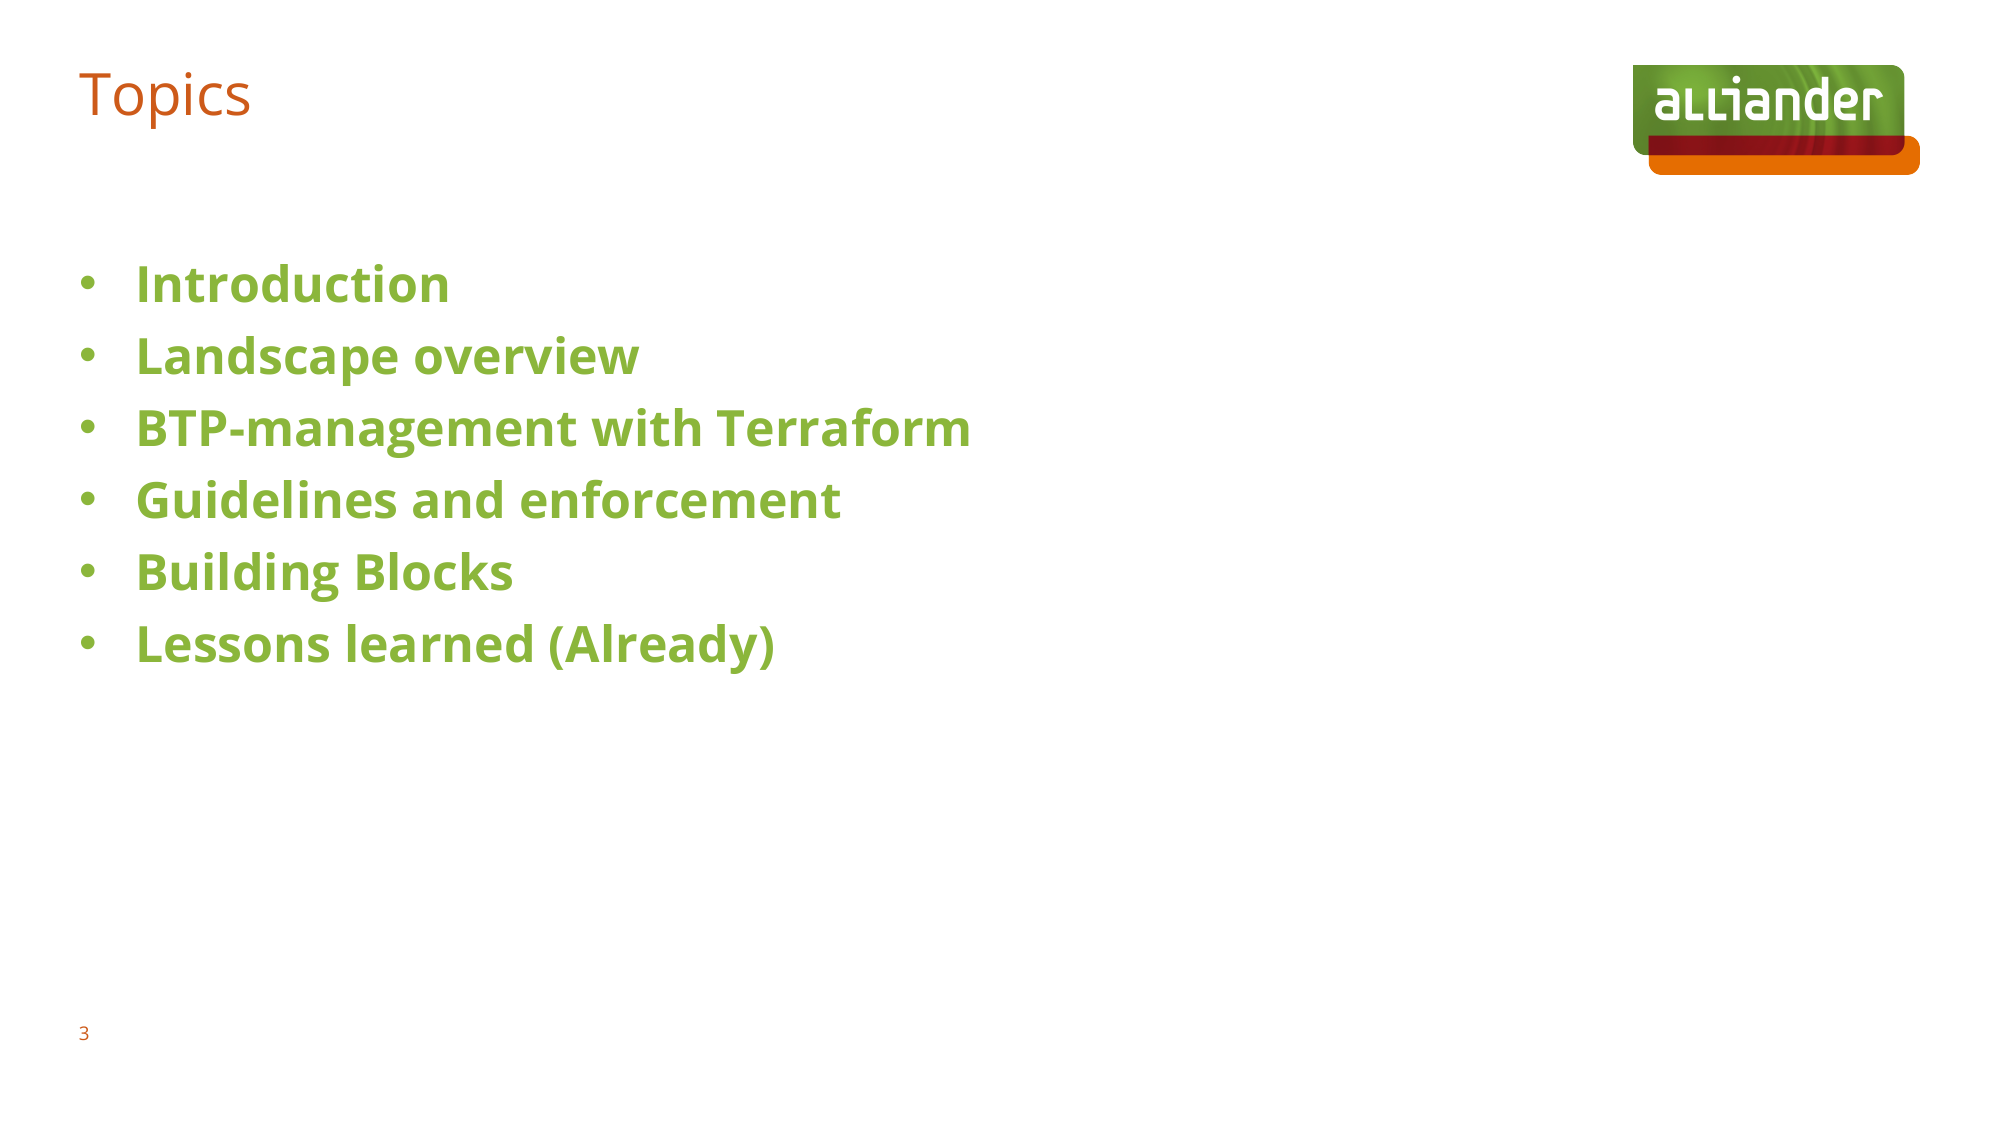

# Topics

Introduction
Landscape overview
BTP-management with Terraform
Guidelines and enforcement
Building Blocks
Lessons learned (Already)

3